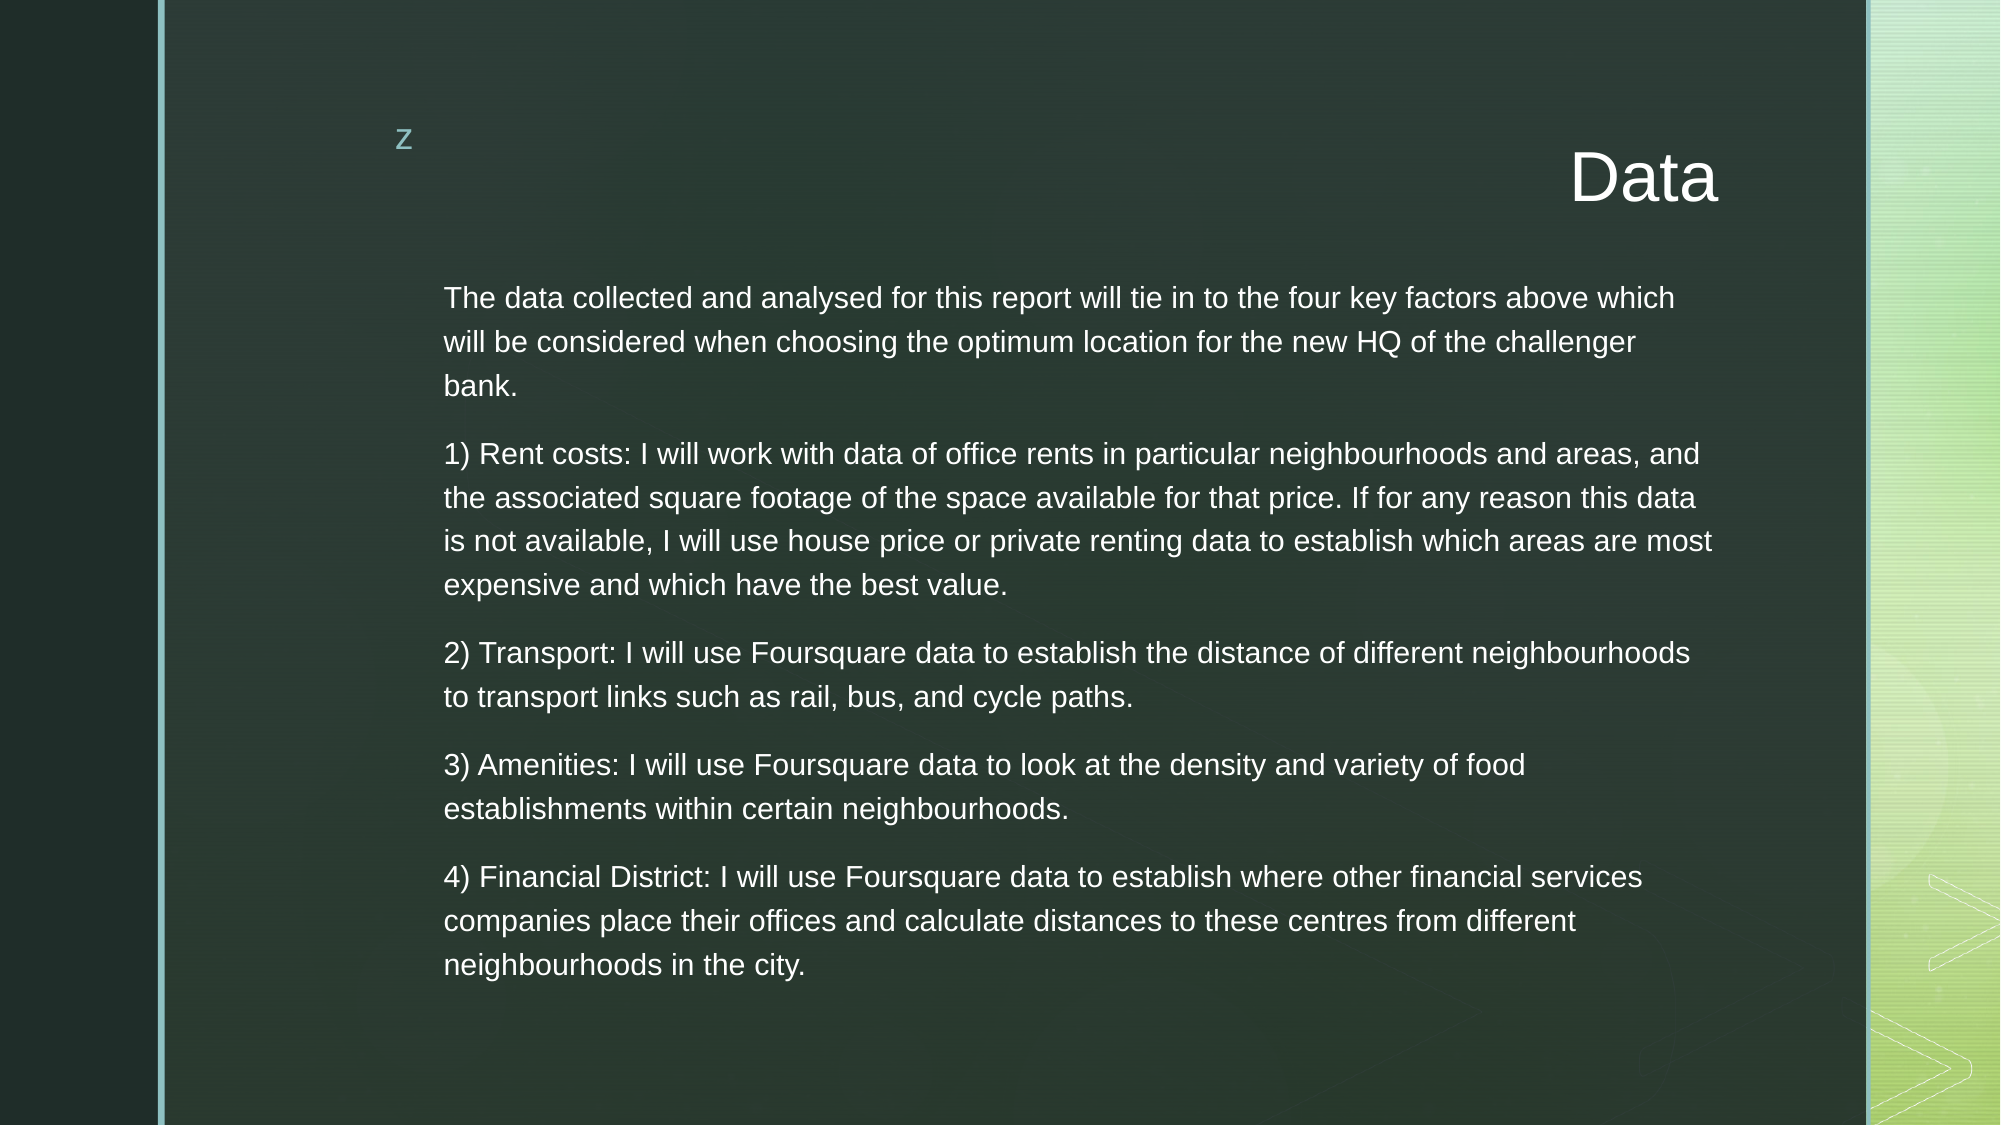

# Data
The data collected and analysed for this report will tie in to the four key factors above which will be considered when choosing the optimum location for the new HQ of the challenger bank.
1) Rent costs: I will work with data of office rents in particular neighbourhoods and areas, and the associated square footage of the space available for that price. If for any reason this data is not available, I will use house price or private renting data to establish which areas are most expensive and which have the best value.
2) Transport: I will use Foursquare data to establish the distance of different neighbourhoods to transport links such as rail, bus, and cycle paths.
3) Amenities: I will use Foursquare data to look at the density and variety of food establishments within certain neighbourhoods.
4) Financial District: I will use Foursquare data to establish where other financial services companies place their offices and calculate distances to these centres from different neighbourhoods in the city.